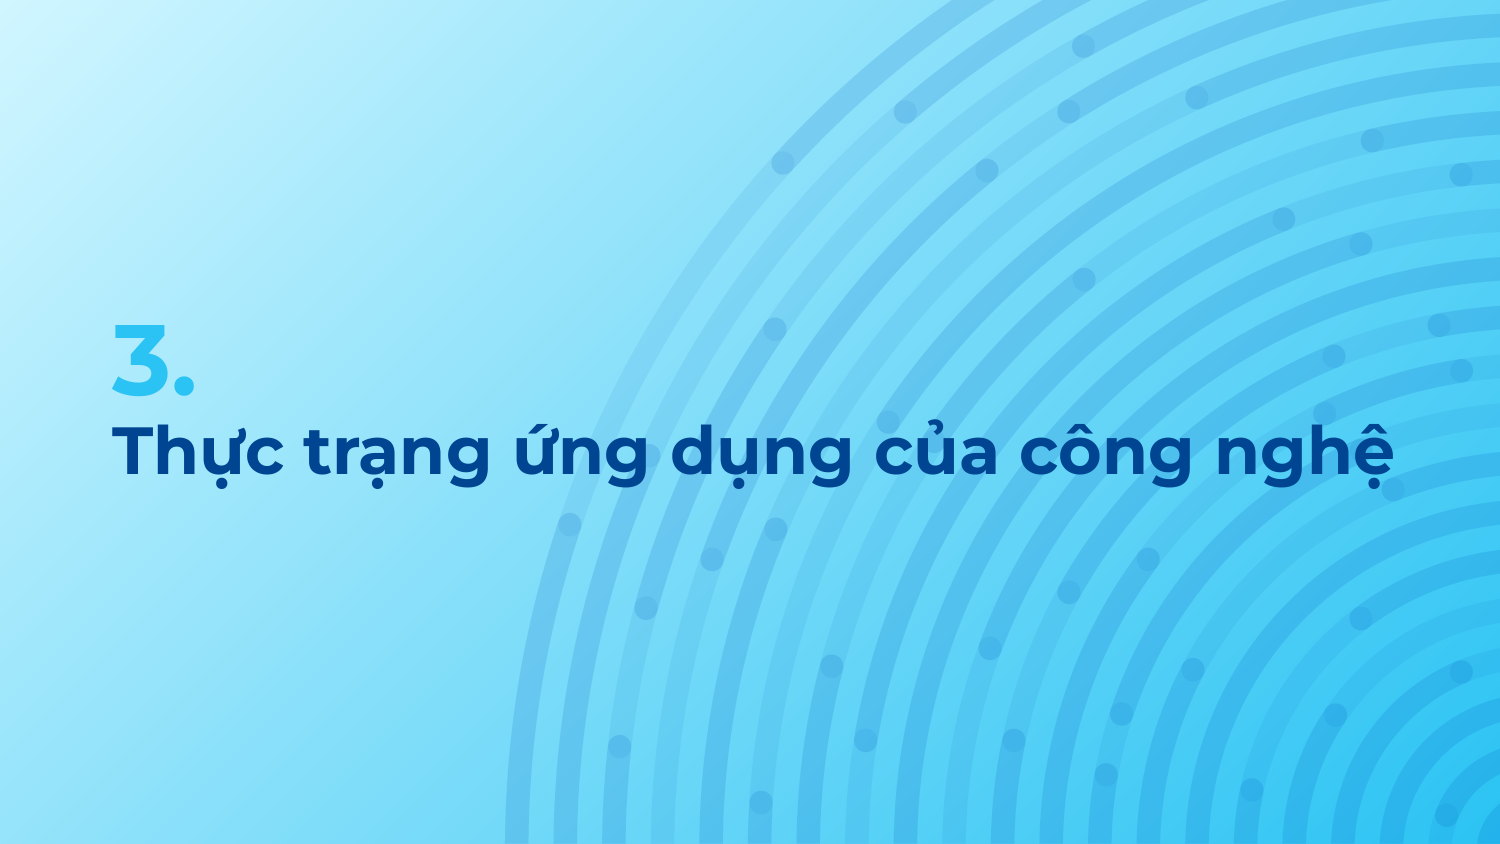

# 3.
Thực trạng ứng dụng của công nghệ